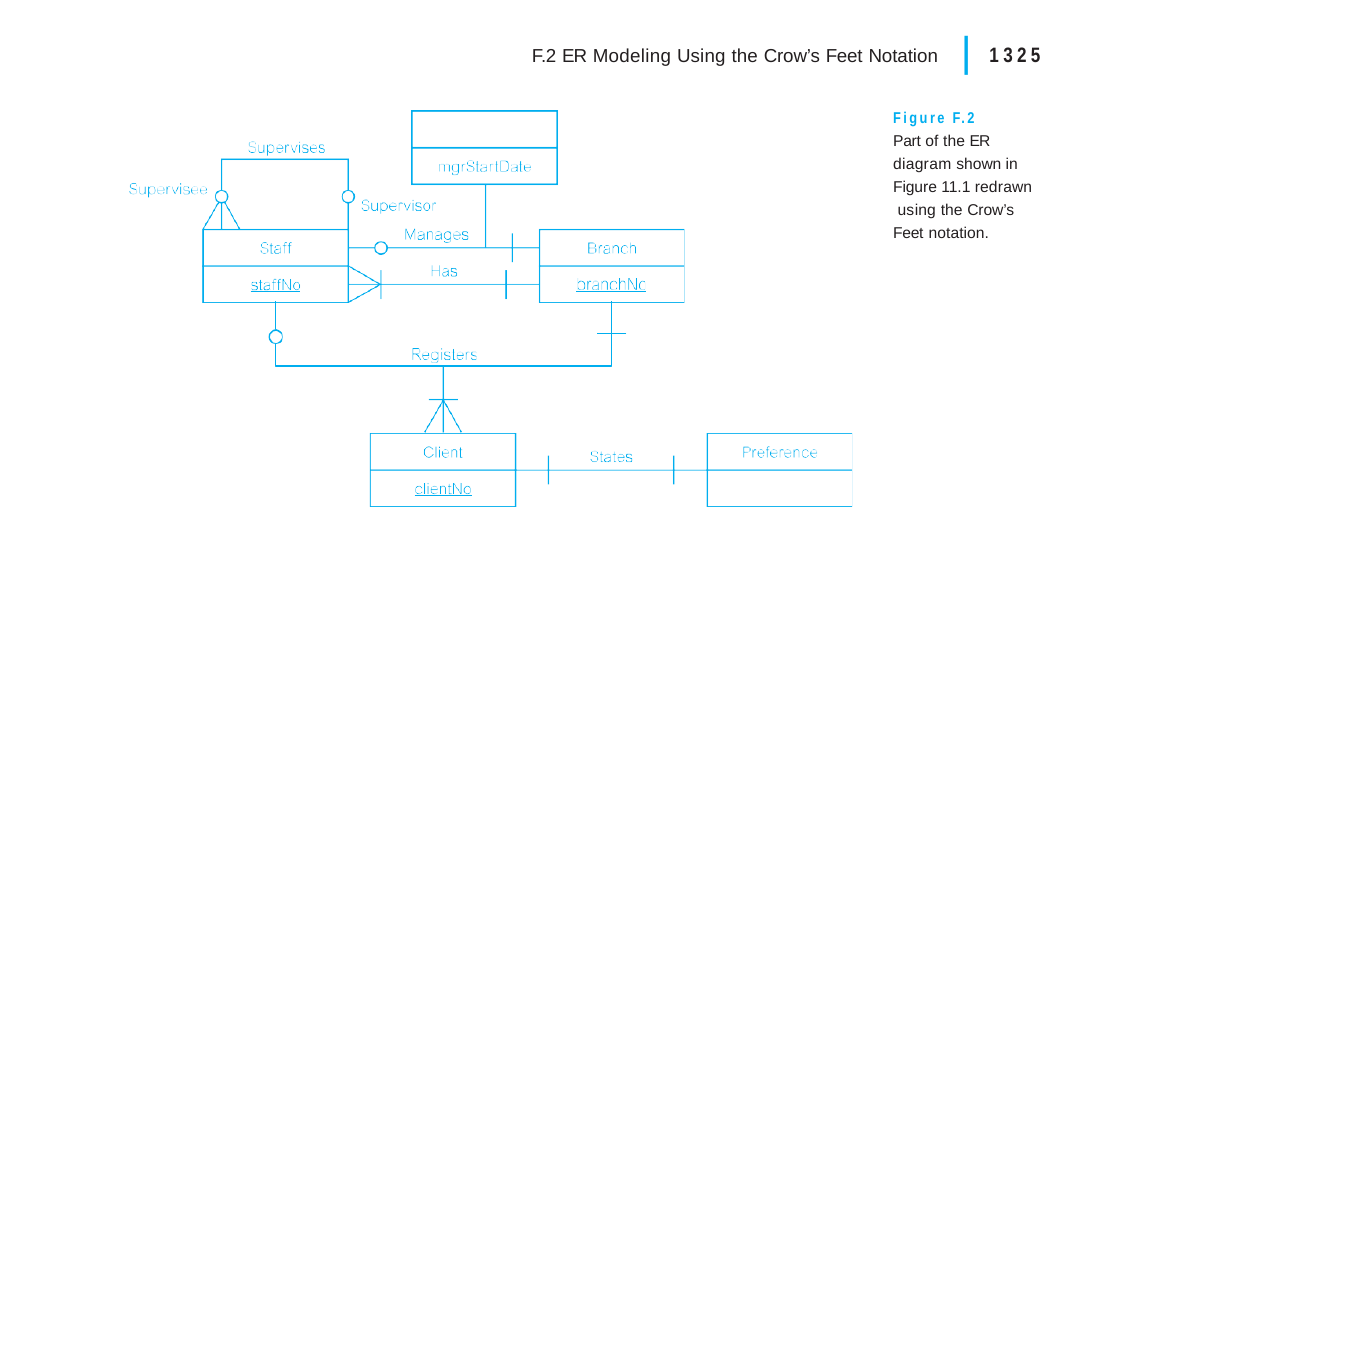

|
F.2 ER Modeling Using the Crow’s Feet Notation	1325
Figure F.2
Part of the ER  diagram shown in  Figure 11.1 redrawn  using the Crow’s  Feet notation.